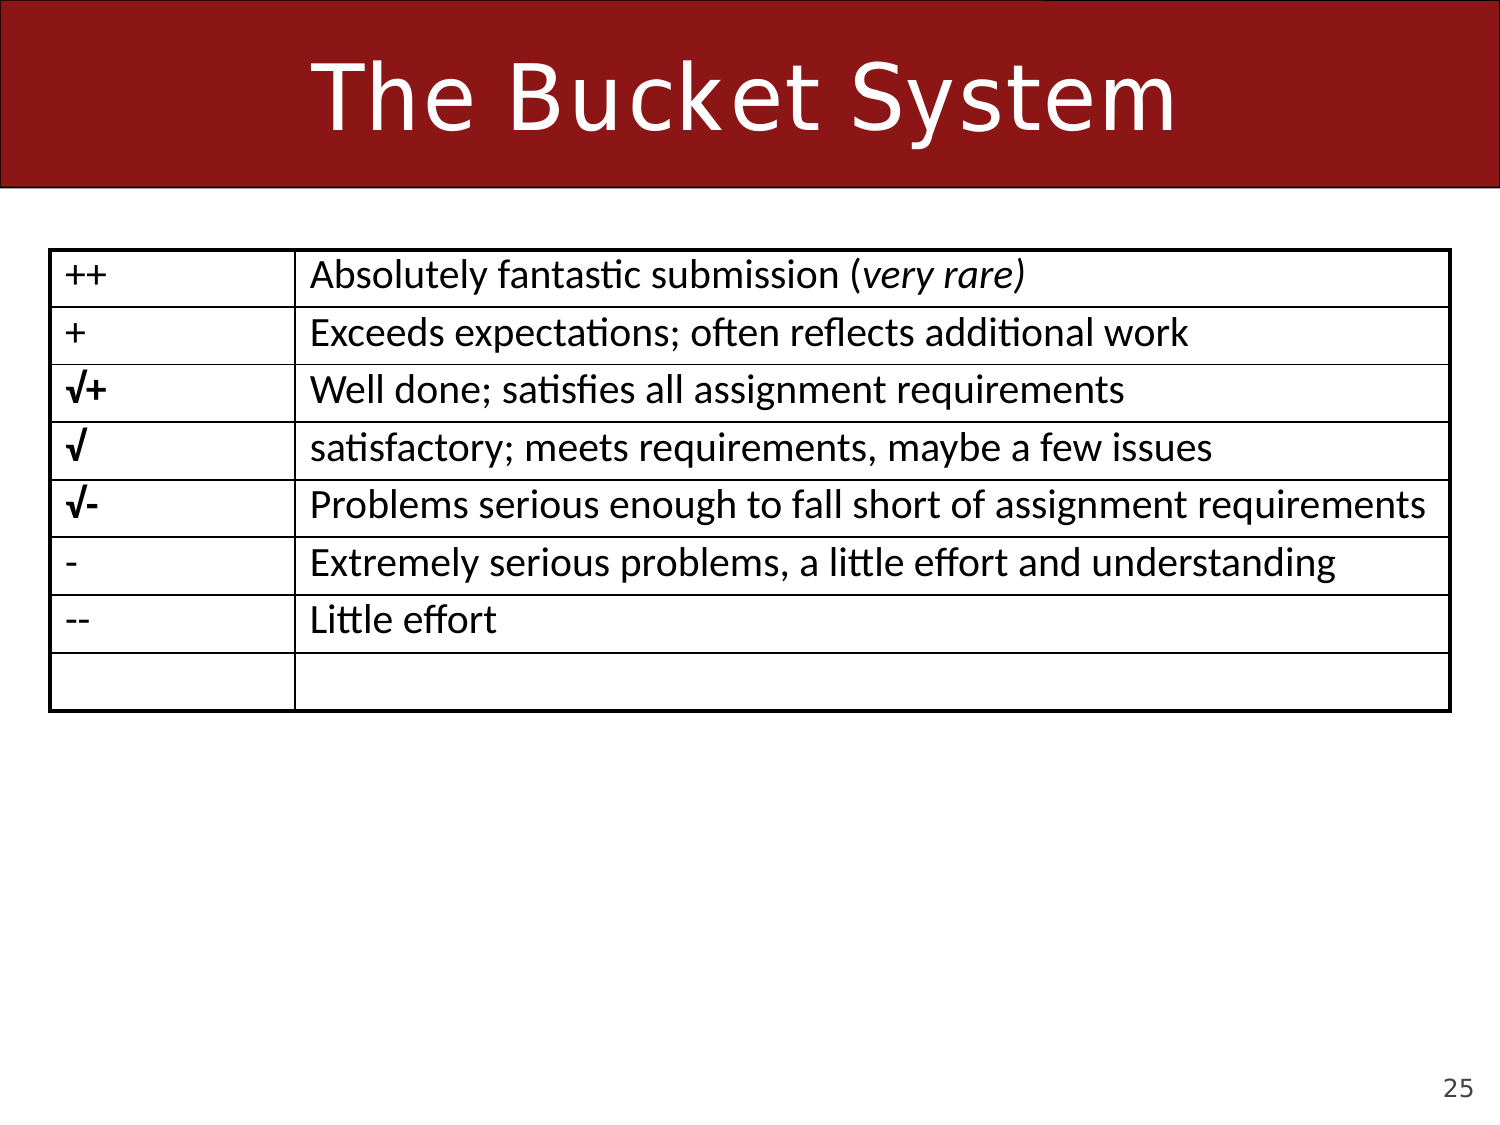

# The Bucket System
| ++ | Absolutely fantastic submission (very rare) |
| --- | --- |
| + | Exceeds expectations; often reflects additional work |
| √+ | Well done; satisfies all assignment requirements |
| √ | satisfactory; meets requirements, maybe a few issues |
| √- | Problems serious enough to fall short of assignment requirements |
| - | Extremely serious problems, a little effort and understanding |
| -- | Little effort |
|  |  |